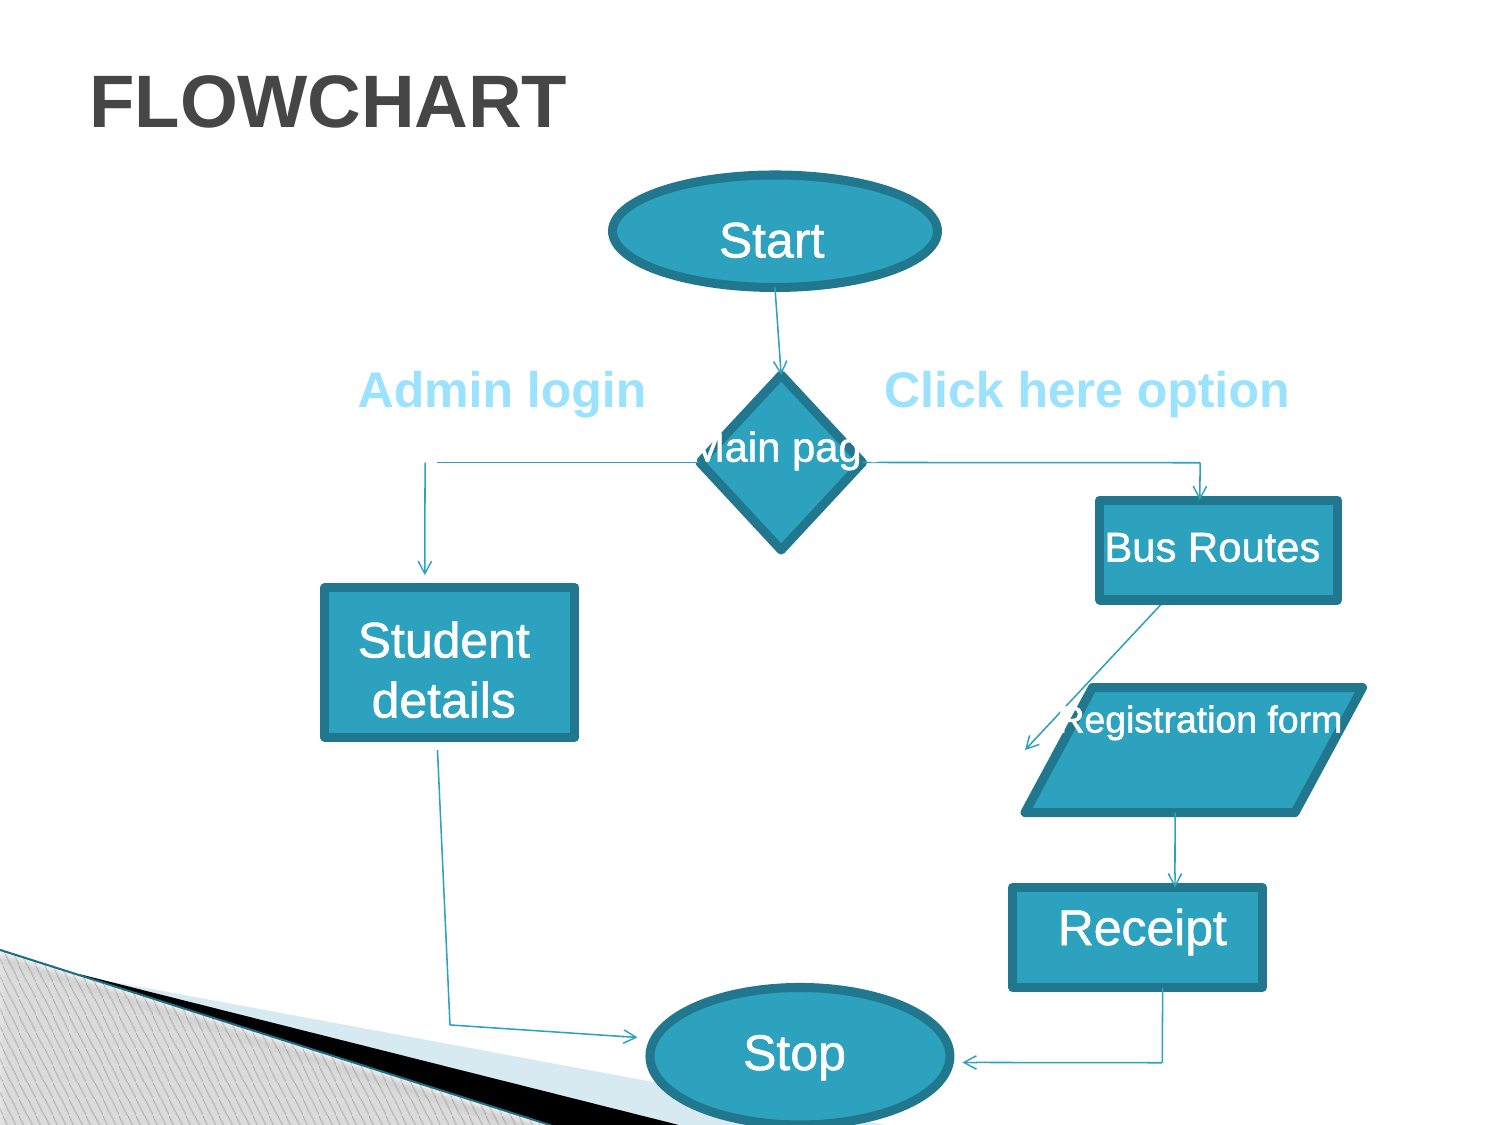

# FLOWCHART

Start
Admin login
Click here option

Main page

Bus Routes

Student details

Registration form

Receipt

Stop